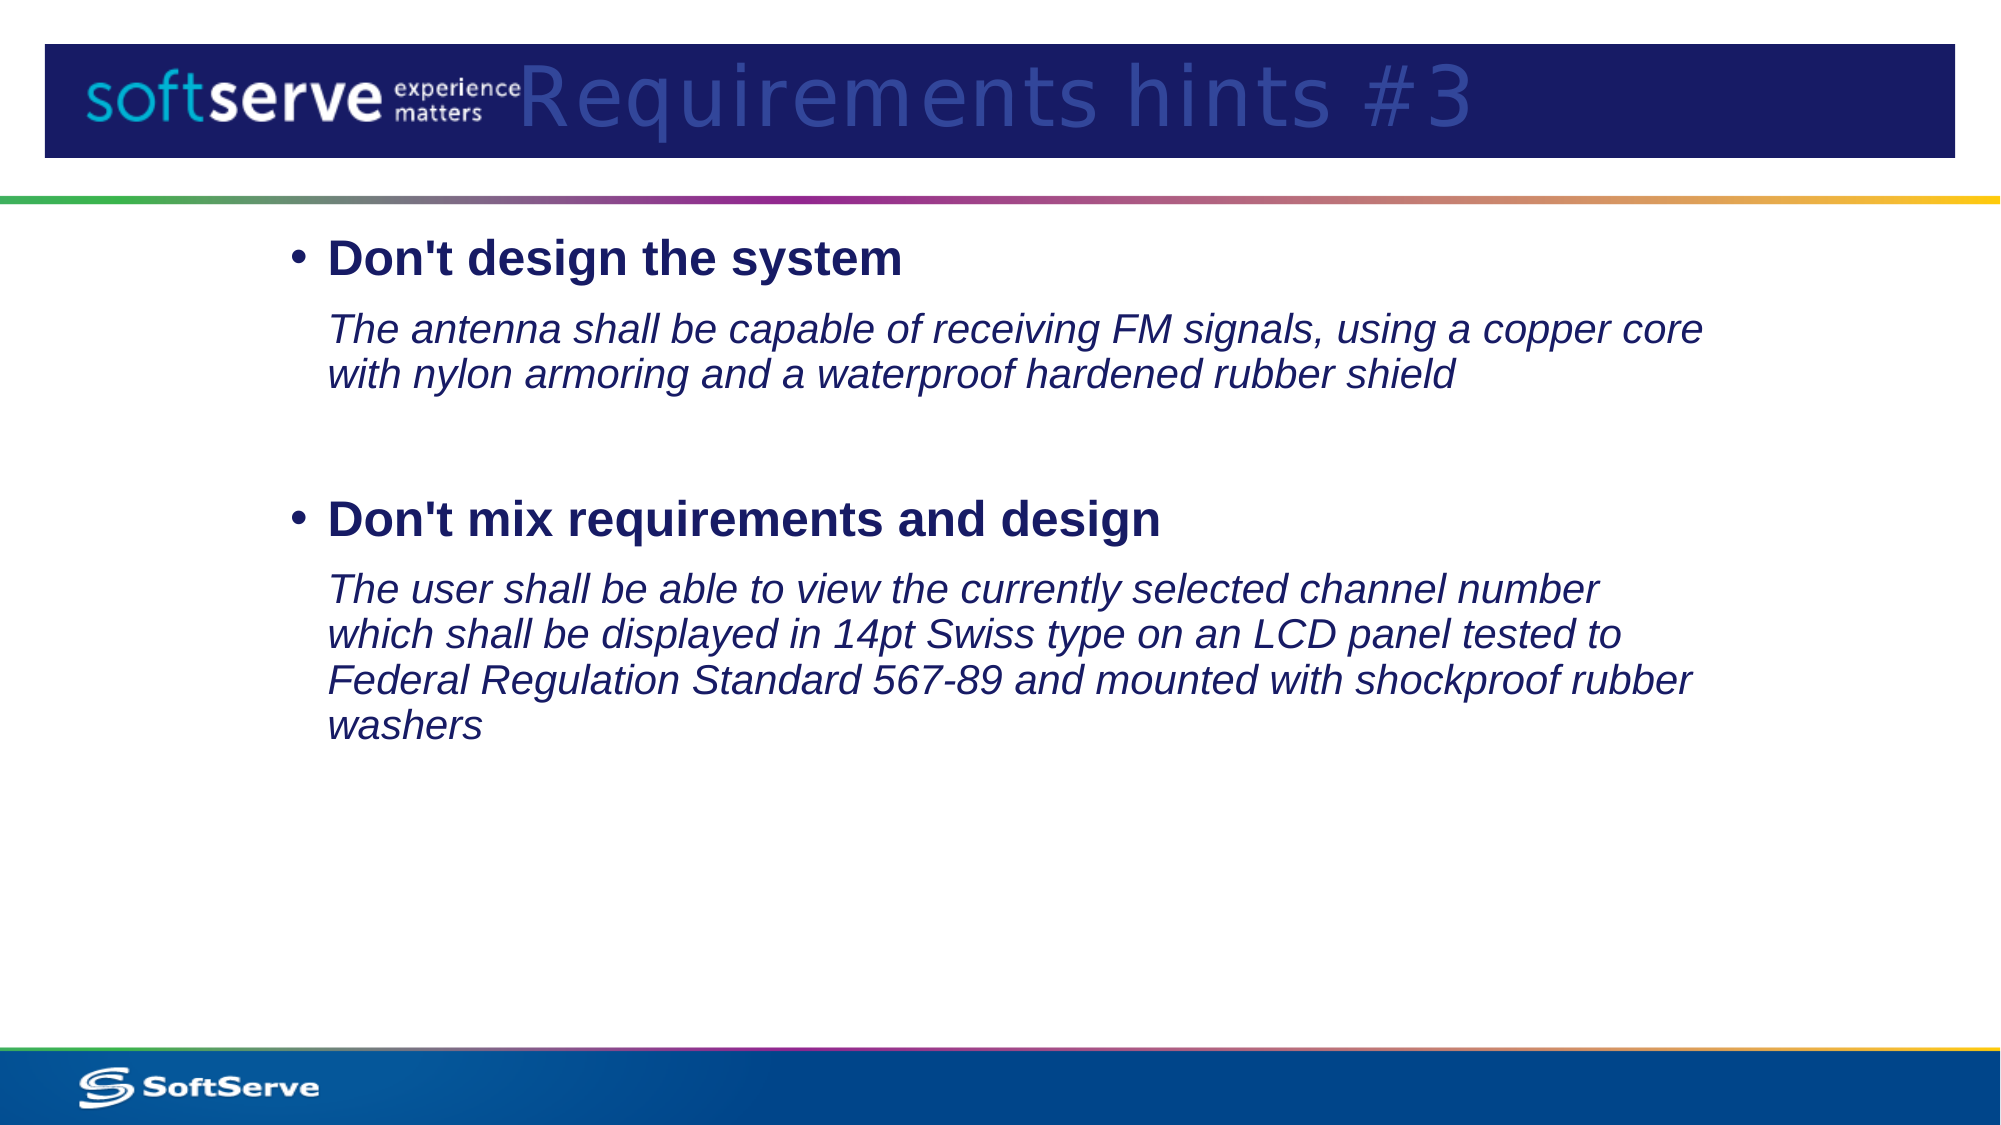

# Requirements hints #3
Don't design the system
	The antenna shall be capable of receiving FM signals, using a copper core with nylon armoring and a waterproof hardened rubber shield

Don't mix requirements and design
	The user shall be able to view the currently selected channel number which shall be displayed in 14pt Swiss type on an LCD panel tested to Federal Regulation Standard 567-89 and mounted with shockproof rubber washers